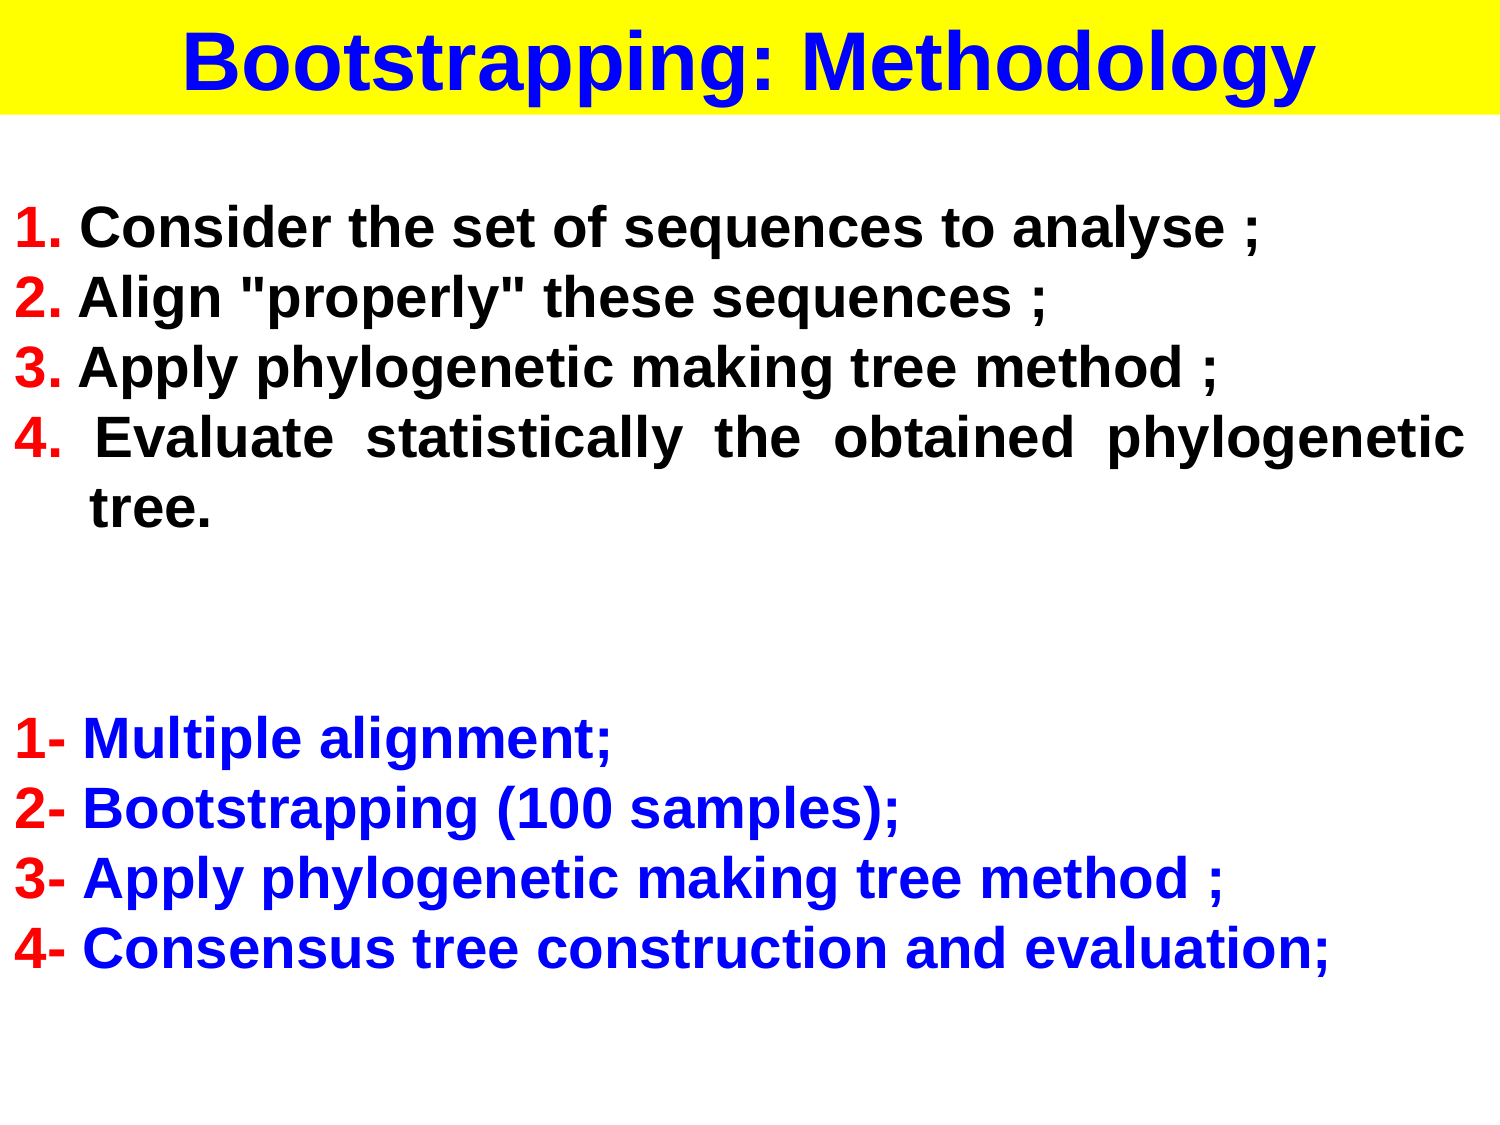

Bootstrapping: Methodology
1. Consider the set of sequences to analyse ;
2. Align "properly" these sequences ;
3. Apply phylogenetic making tree method ;
4. Evaluate statistically the obtained phylogenetic tree.
1- Multiple alignment;
2- Bootstrapping (100 samples);
3- Apply phylogenetic making tree method ;
4- Consensus tree construction and evaluation;